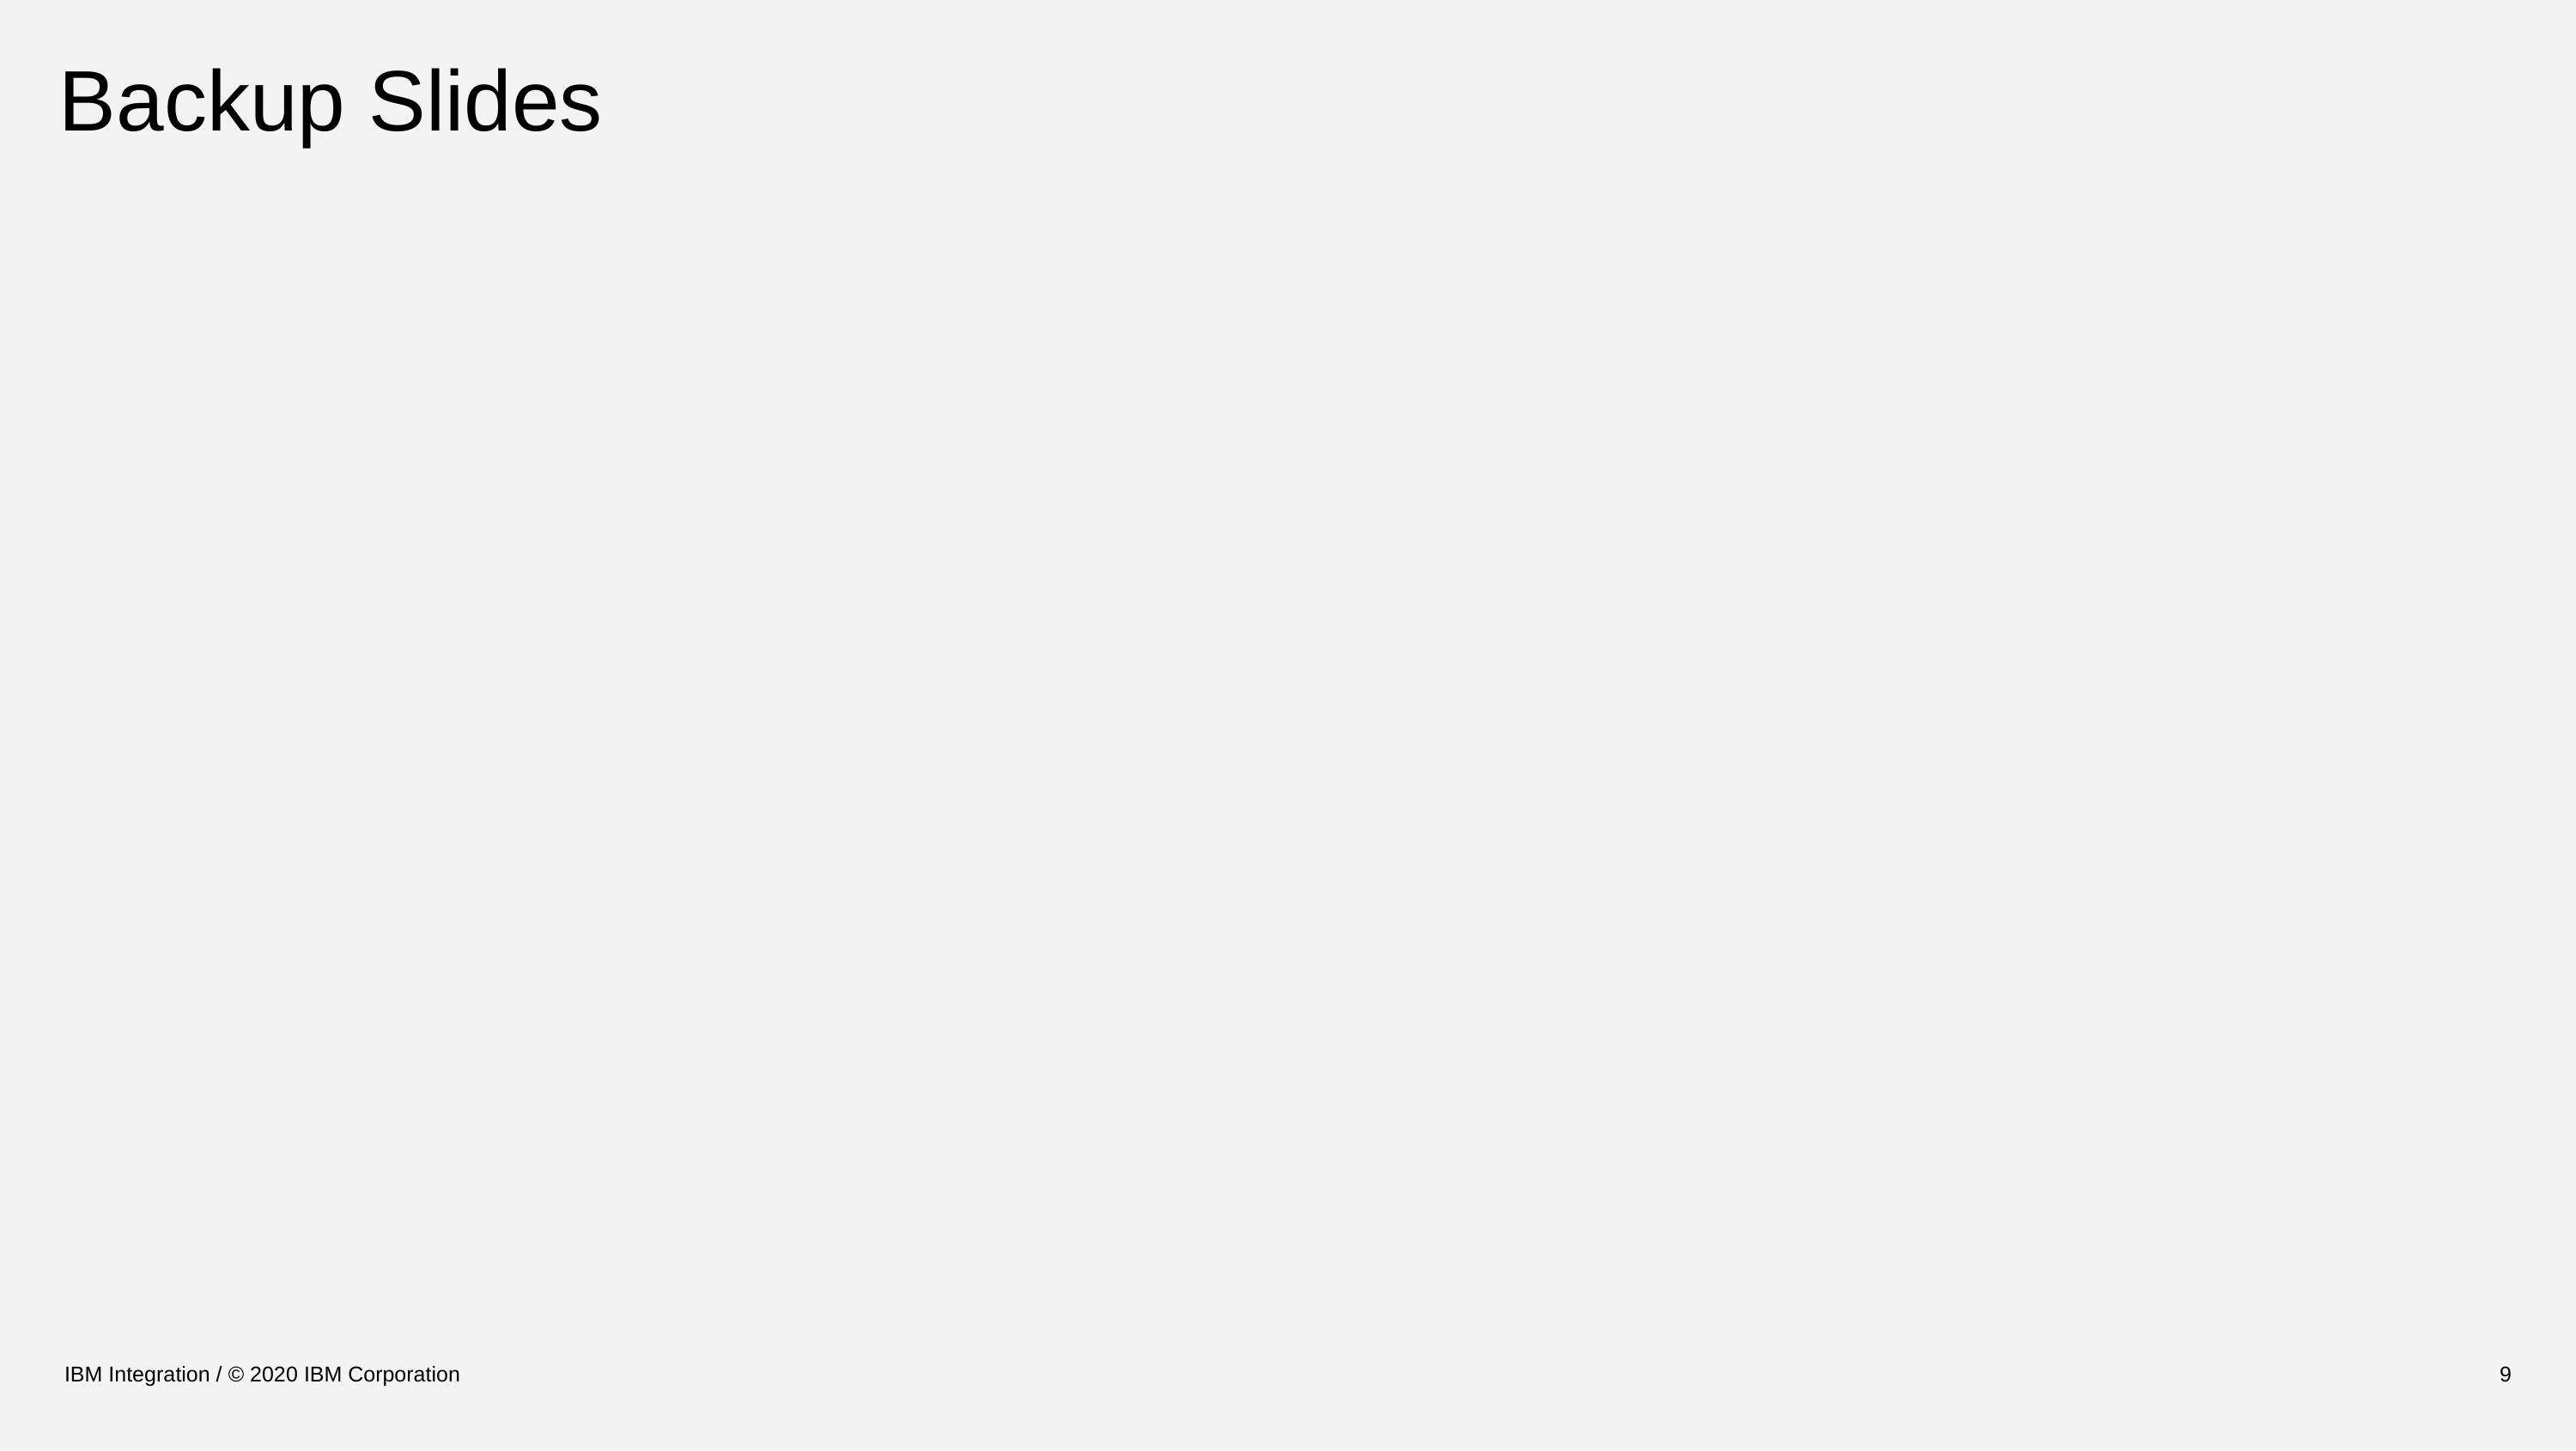

# Backup Slides

IBM Integration / © 2020 IBM Corporation
9